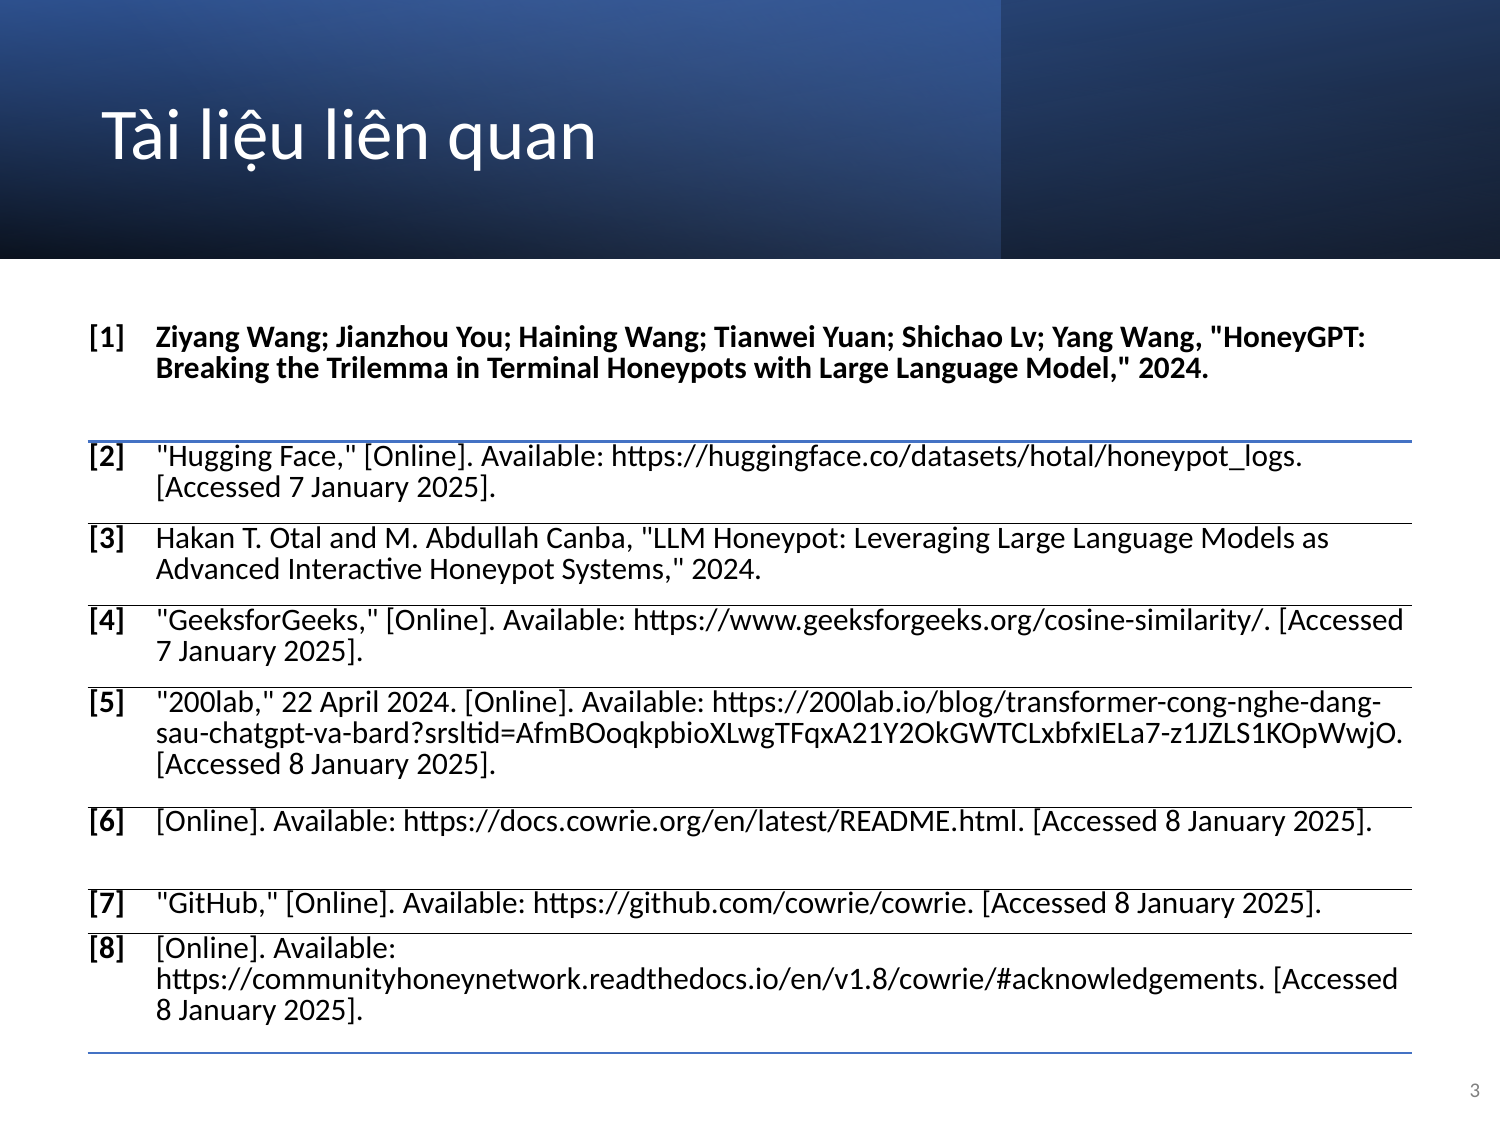

# Tài liệu liên quan
| [1] | Ziyang Wang; Jianzhou You; Haining Wang; Tianwei Yuan; Shichao Lv; Yang Wang, "HoneyGPT: Breaking the Trilemma in Terminal Honeypots with Large Language Model," 2024. |
| --- | --- |
| [2] | "Hugging Face," [Online]. Available: https://huggingface.co/datasets/hotal/honeypot\_logs. [Accessed 7 January 2025]. |
| [3] | Hakan T. Otal and M. Abdullah Canba, "LLM Honeypot: Leveraging Large Language Models as Advanced Interactive Honeypot Systems," 2024. |
| [4] | "GeeksforGeeks," [Online]. Available: https://www.geeksforgeeks.org/cosine-similarity/. [Accessed 7 January 2025]. |
| [5] | "200lab," 22 April 2024. [Online]. Available: https://200lab.io/blog/transformer-cong-nghe-dang-sau-chatgpt-va-bard?srsltid=AfmBOoqkpbioXLwgTFqxA21Y2OkGWTCLxbfxIELa7-z1JZLS1KOpWwjO. [Accessed 8 January 2025]. |
| [6] | [Online]. Available: https://docs.cowrie.org/en/latest/README.html. [Accessed 8 January 2025]. |
| [7] | "GitHub," [Online]. Available: https://github.com/cowrie/cowrie. [Accessed 8 January 2025]. |
| [8] | [Online]. Available: https://communityhoneynetwork.readthedocs.io/en/v1.8/cowrie/#acknowledgements. [Accessed 8 January 2025]. |
3